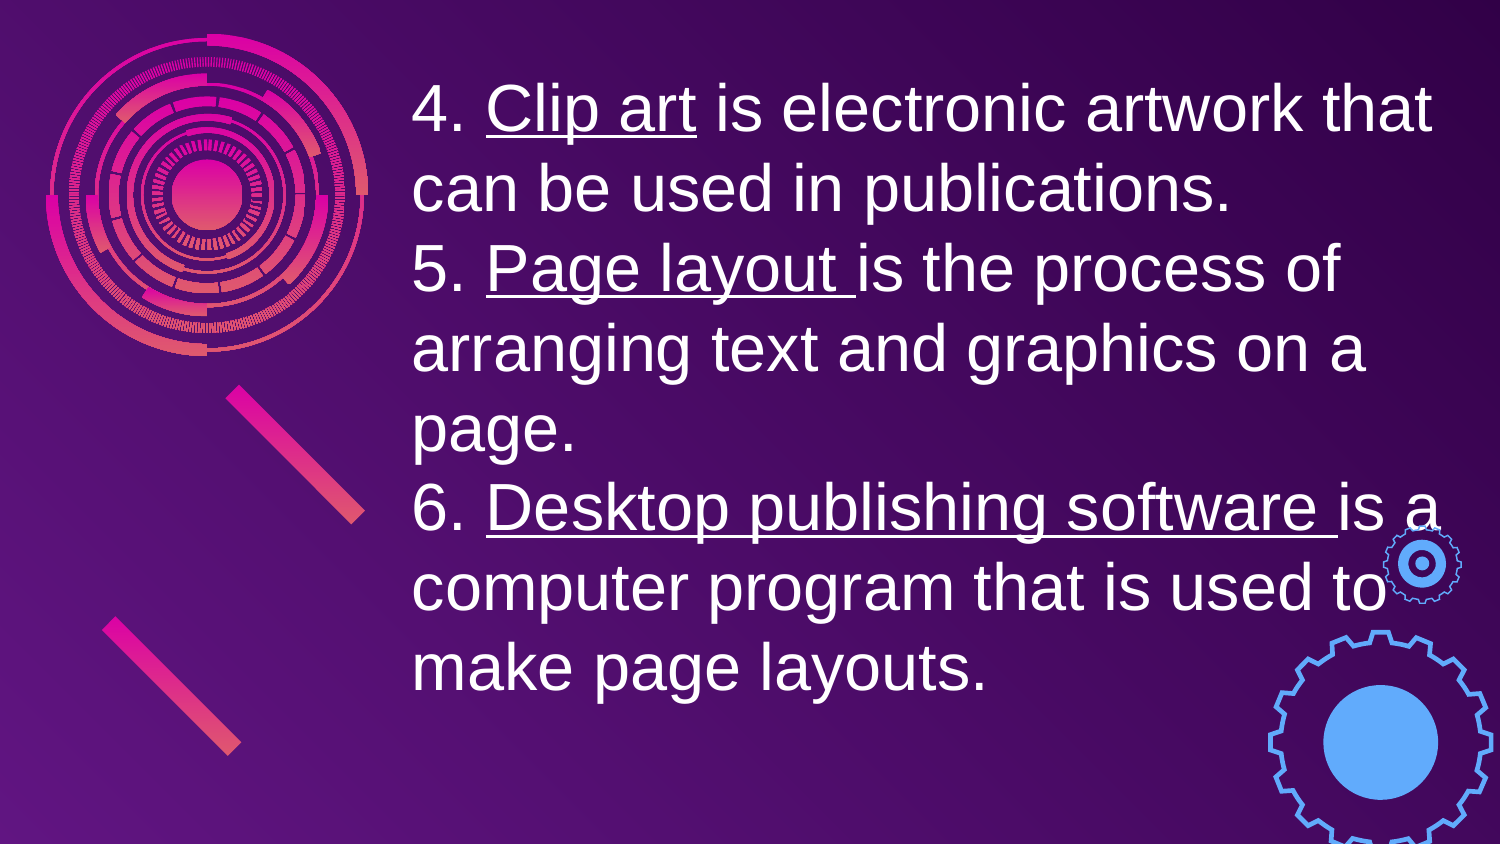

# 4. Clip art is electronic artwork that can be used in publications. 5. Page layout is the process of arranging text and graphics on a page. 6. Desktop publishing software is a computer program that is used to make page layouts.